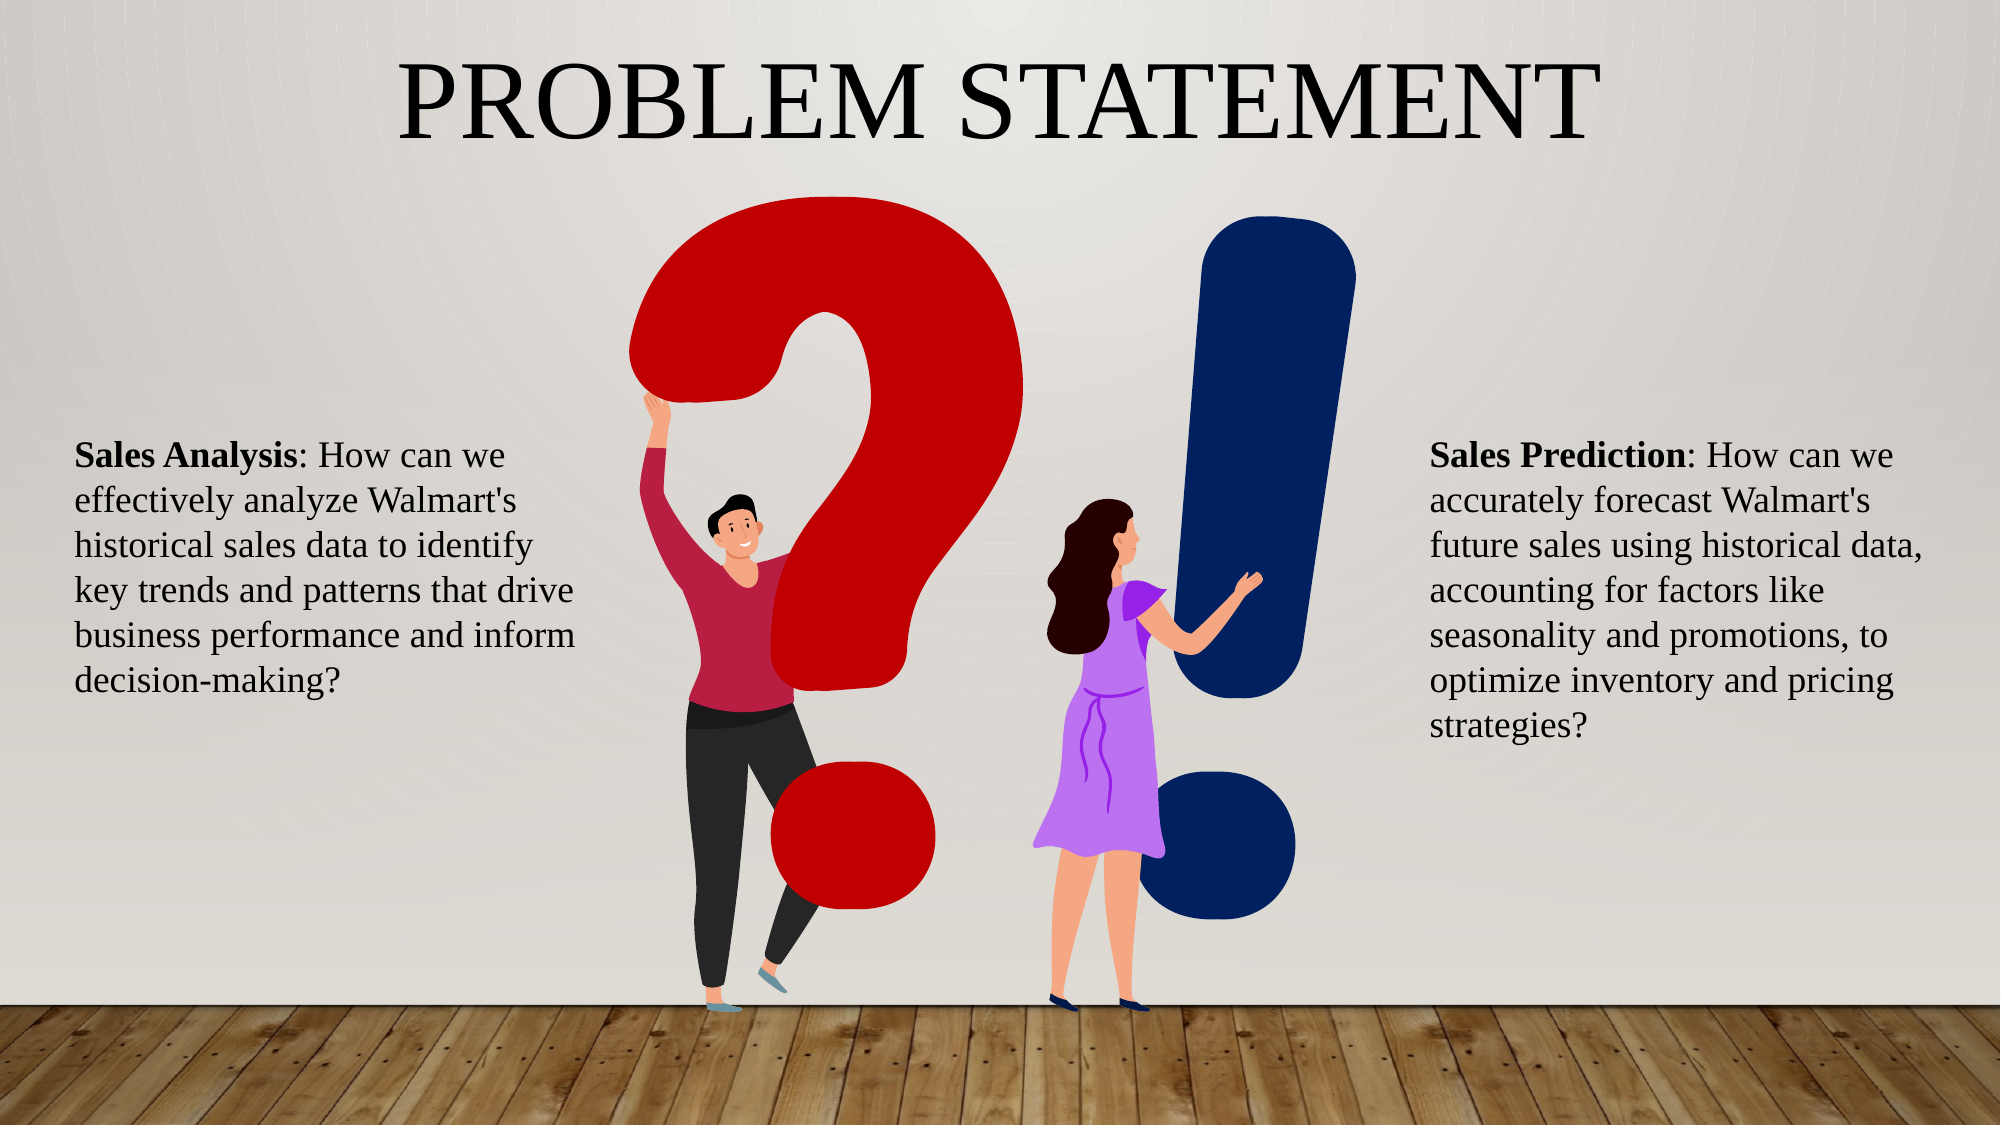

# Problem Statement

Sales Analysis: How can we effectively analyze Walmart's historical sales data to identify key trends and patterns that drive business performance and inform decision-making?
Sales Prediction: How can we accurately forecast Walmart's future sales using historical data, accounting for factors like seasonality and promotions, to optimize inventory and pricing strategies?